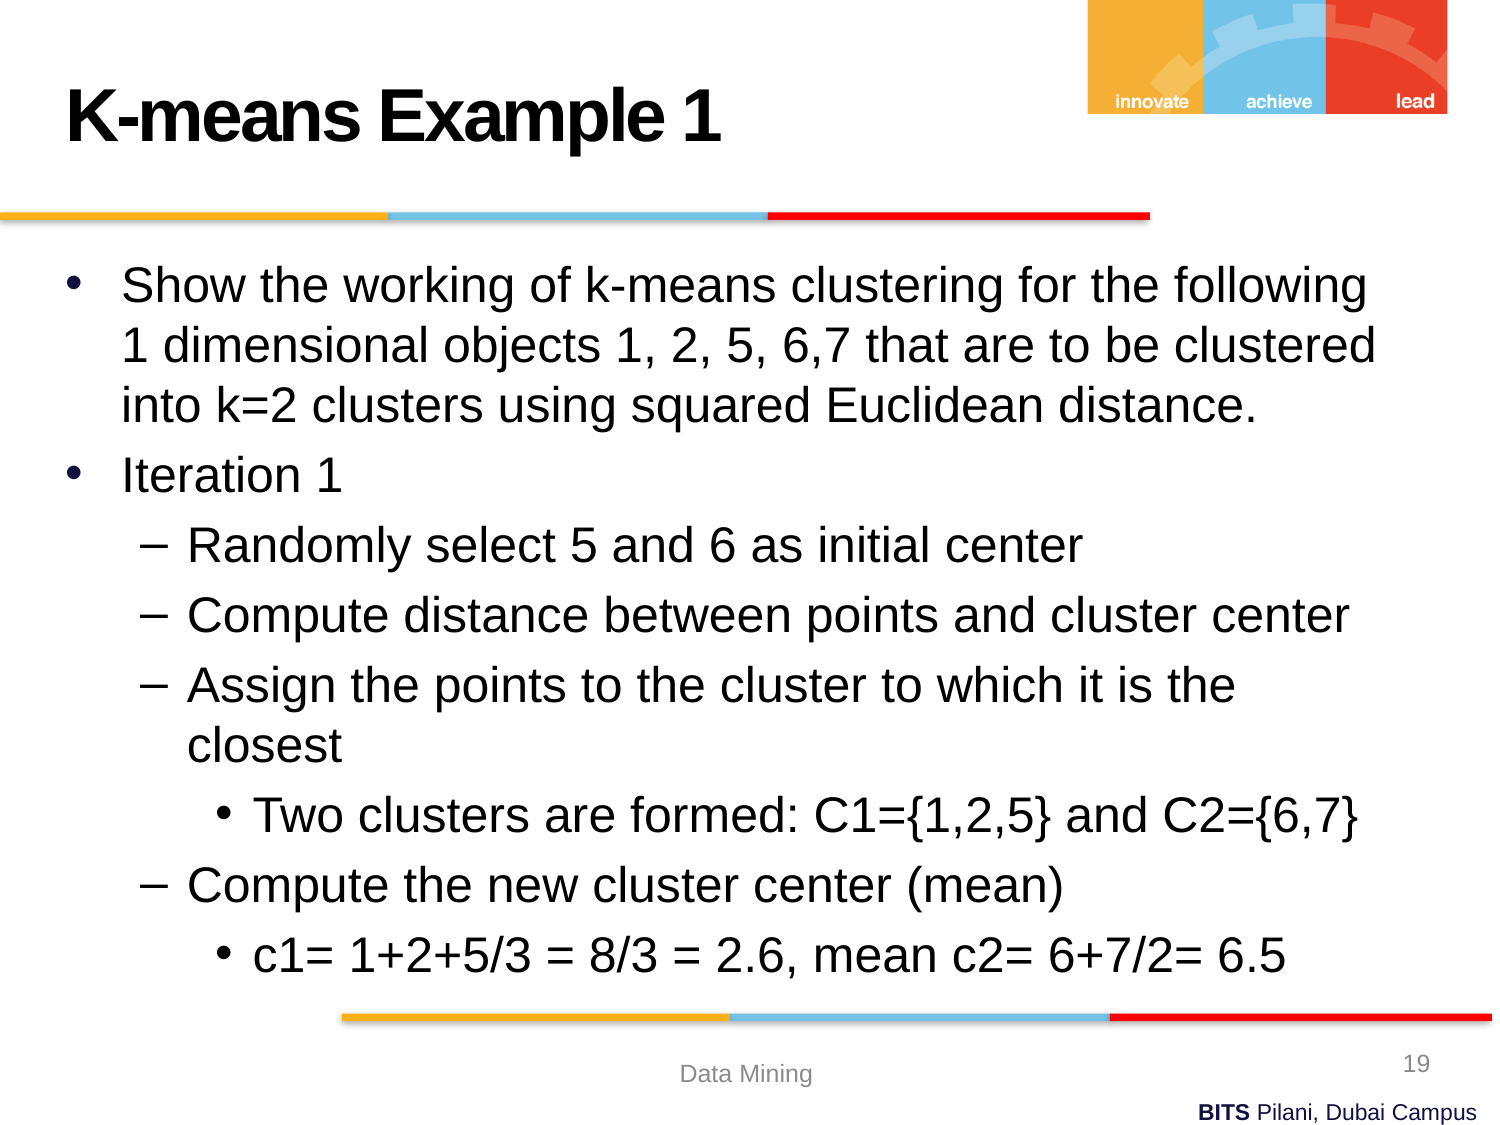

K-means Example 1
Show the working of k-means clustering for the following 1 dimensional objects 1, 2, 5, 6,7 that are to be clustered into k=2 clusters using squared Euclidean distance.
Iteration 1
Randomly select 5 and 6 as initial center
Compute distance between points and cluster center
Assign the points to the cluster to which it is the closest
Two clusters are formed: C1={1,2,5} and C2={6,7}
Compute the new cluster center (mean)
c1= 1+2+5/3 = 8/3 = 2.6, mean c2= 6+7/2= 6.5
19
Data Mining